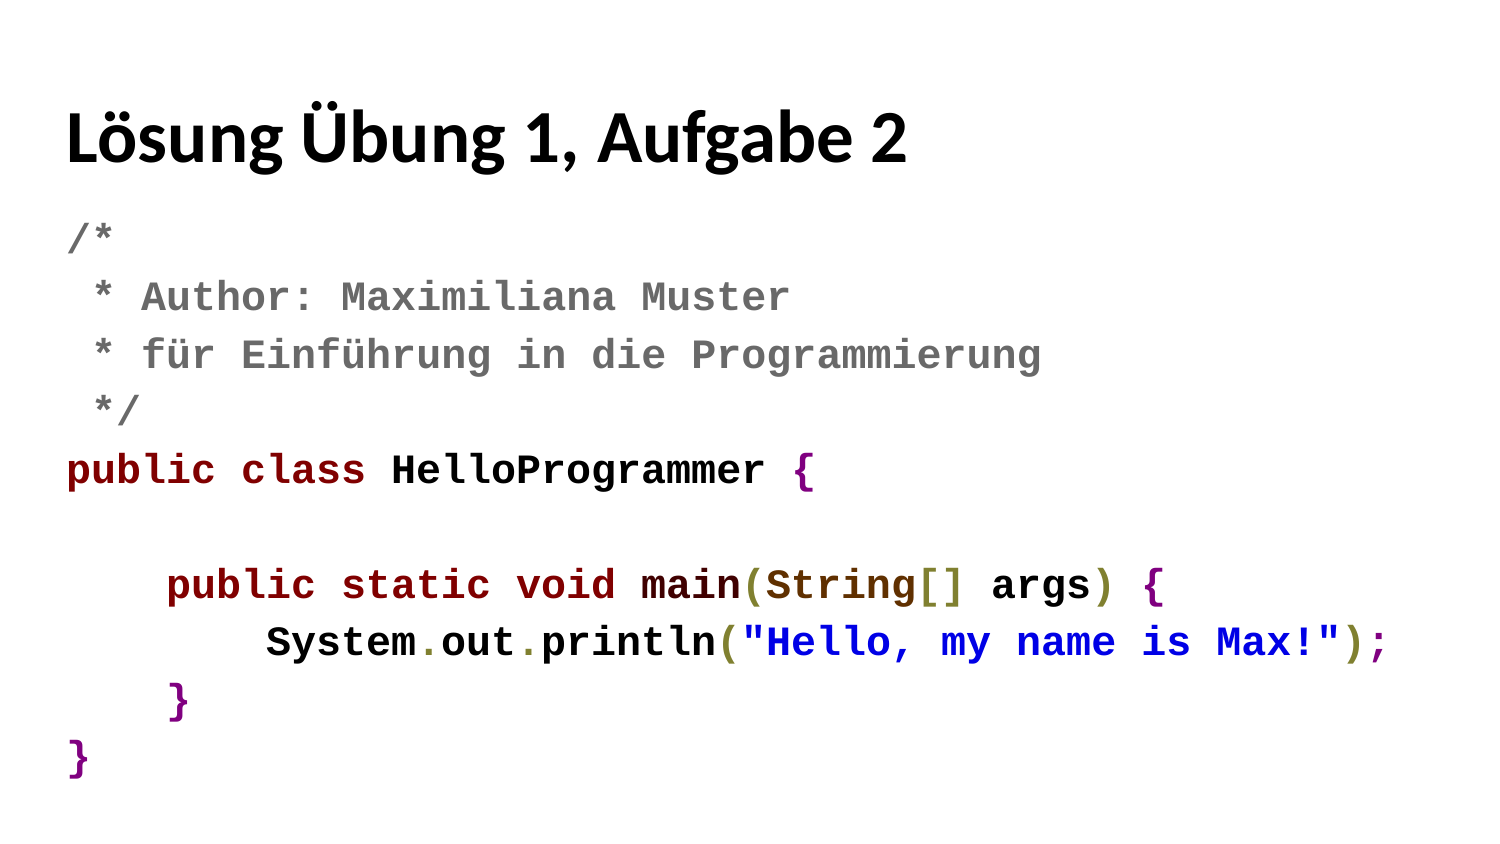

# Lösung Übung 1, Aufgabe 2
/*
 * Author: Maximiliana Muster
 * für Einführung in die Programmierung
 */
public class HelloProgrammer {
    public static void main(String[] args) {
        System.out.println("Hello, my name is Max!");
    }
}